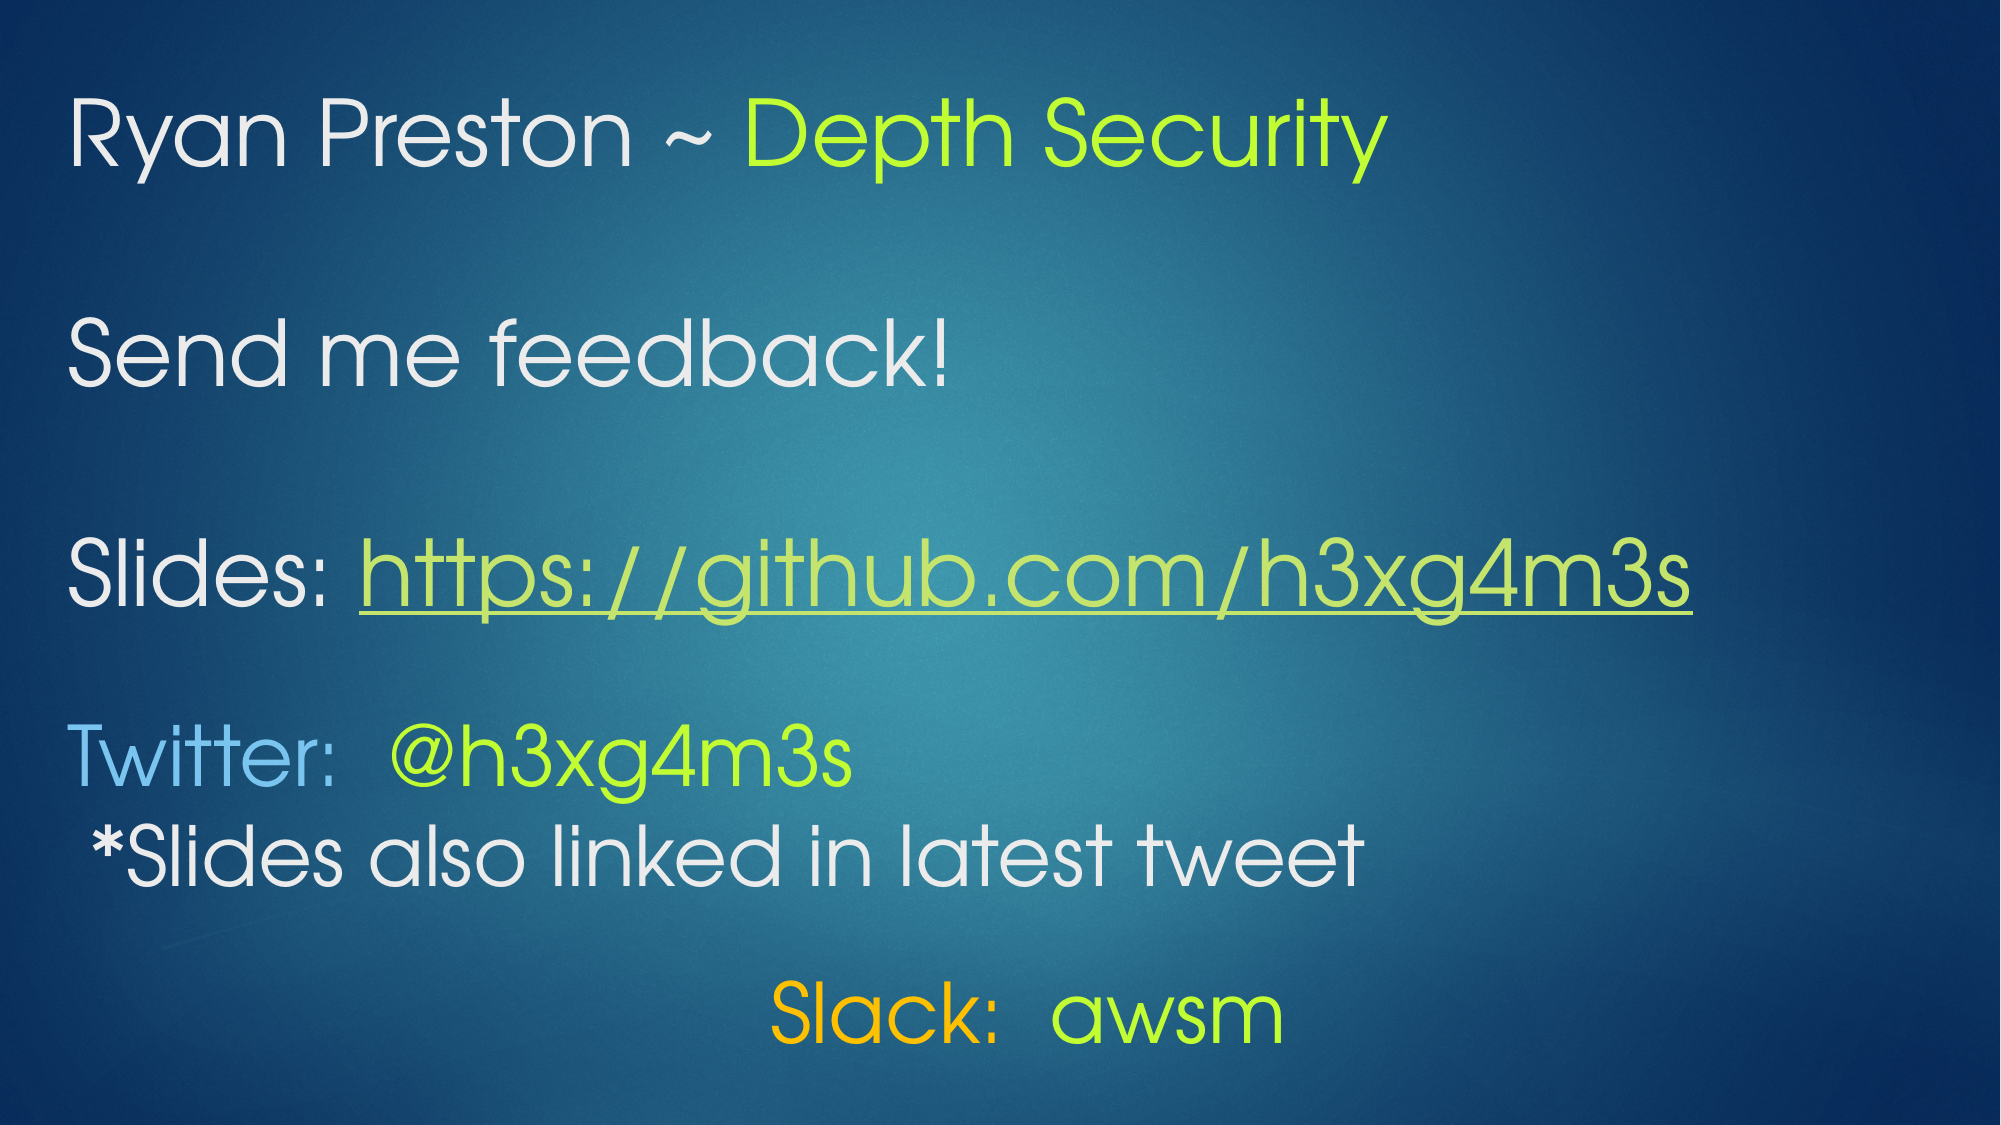

# Ryan Preston ~ Depth Security Send me feedback! Slides: https://github.com/h3xg4m3s
Twitter:  @h3xg4m3s
 *Slides also linked in latest tweet
Slack:  awsm